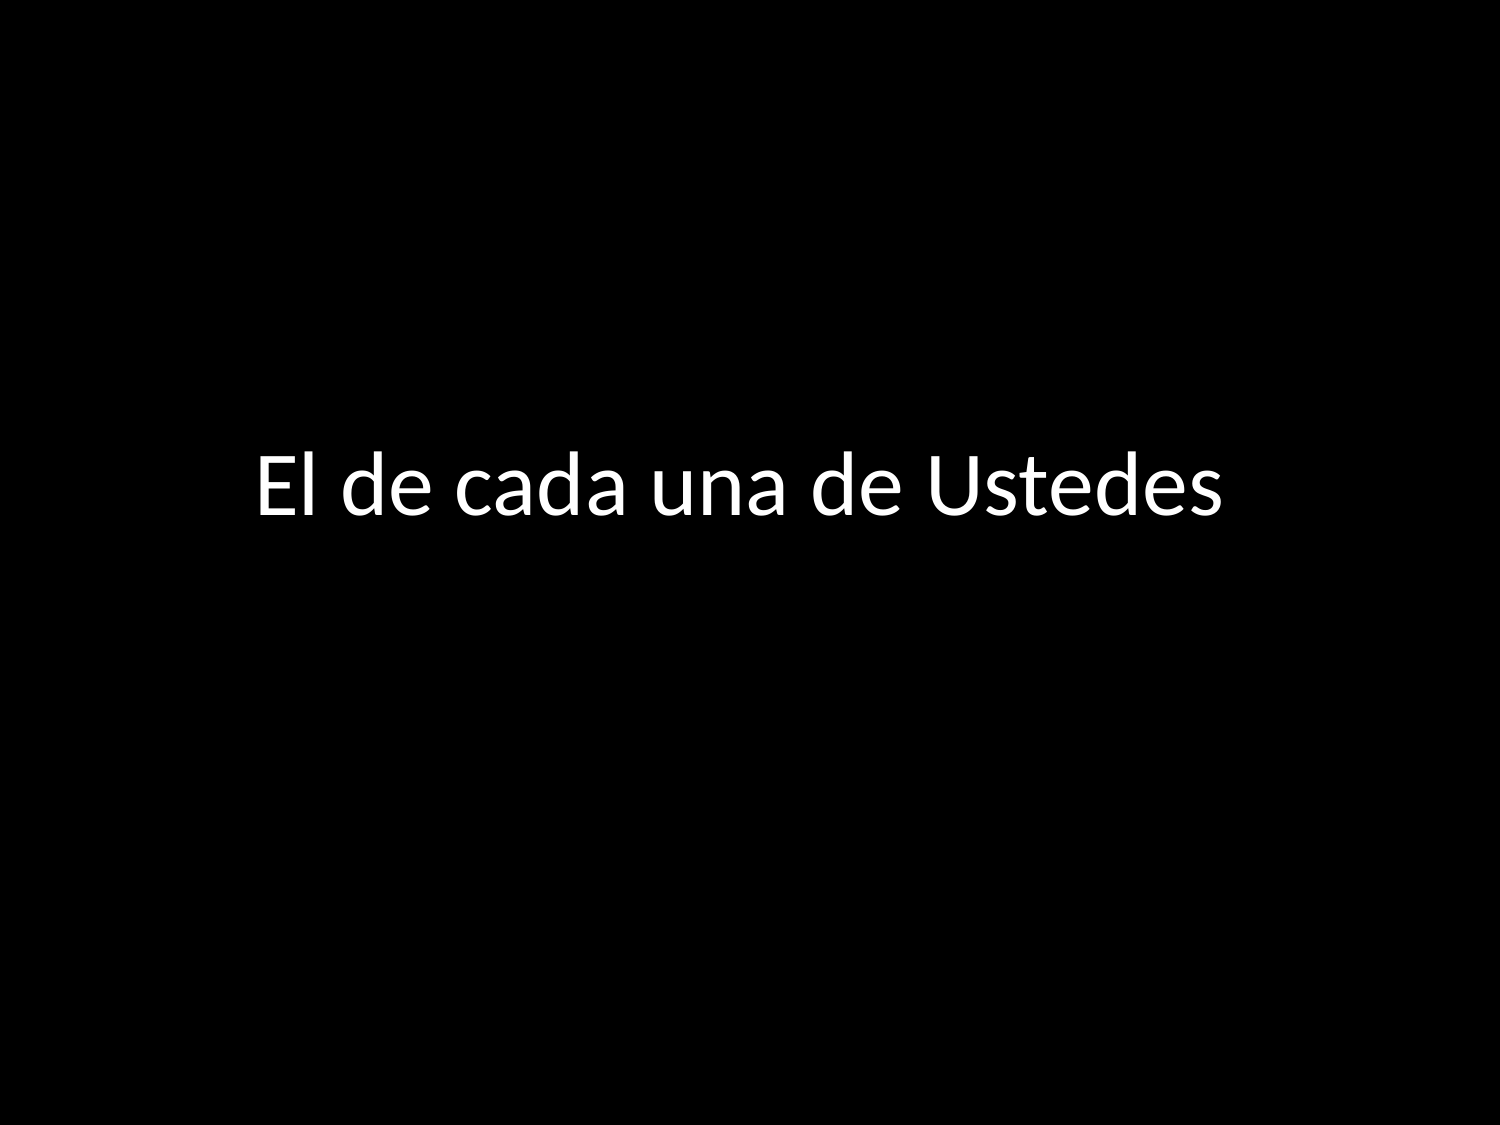

# El de cada una de Ustedes